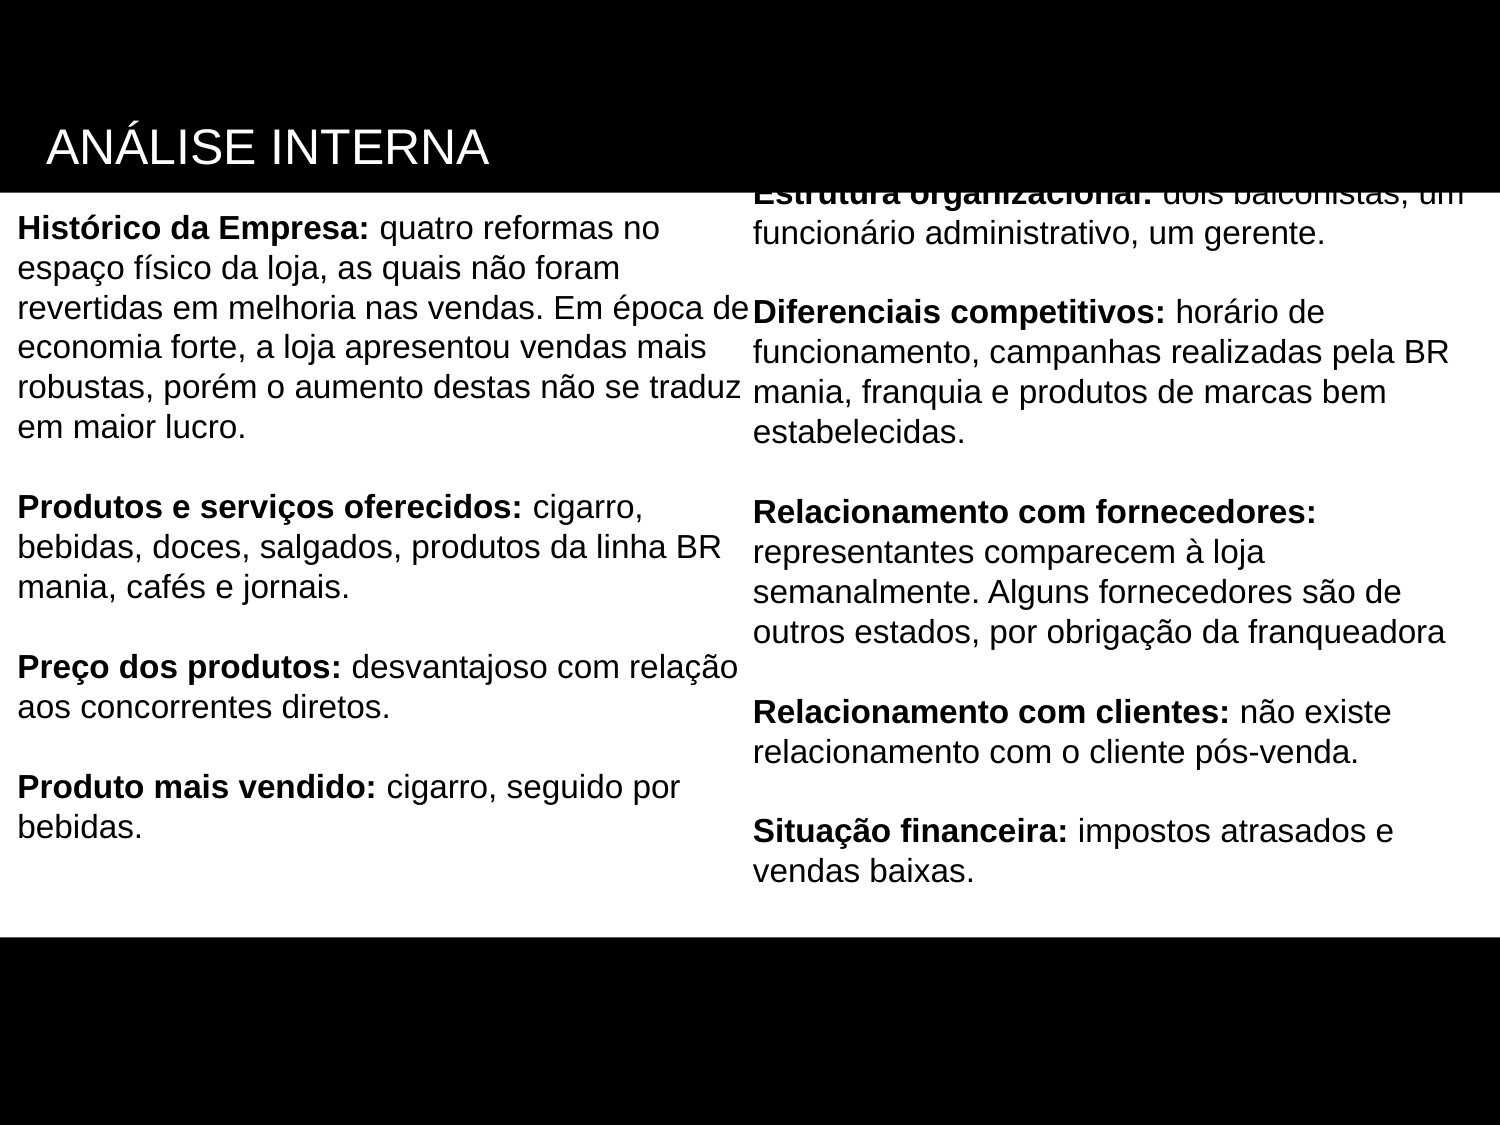

ANÁLISE INTERNA

Histórico da Empresa: quatro reformas no espaço físico da loja, as quais não foram revertidas em melhoria nas vendas. Em época de economia forte, a loja apresentou vendas mais robustas, porém o aumento destas não se traduz em maior lucro.

Produtos e serviços oferecidos: cigarro, bebidas, doces, salgados, produtos da linha BR mania, cafés e jornais.

Preço dos produtos: desvantajoso com relação aos concorrentes diretos.

Produto mais vendido: cigarro, seguido por bebidas.

Estrutura organizacional: dois balconistas, um funcionário administrativo, um gerente.

Diferenciais competitivos: horário de funcionamento, campanhas realizadas pela BR mania, franquia e produtos de marcas bem estabelecidas.

Relacionamento com fornecedores: representantes comparecem à loja semanalmente. Alguns fornecedores são de outros estados, por obrigação da franqueadora

Relacionamento com clientes: não existe relacionamento com o cliente pós-venda.

Situação financeira: impostos atrasados e vendas baixas.